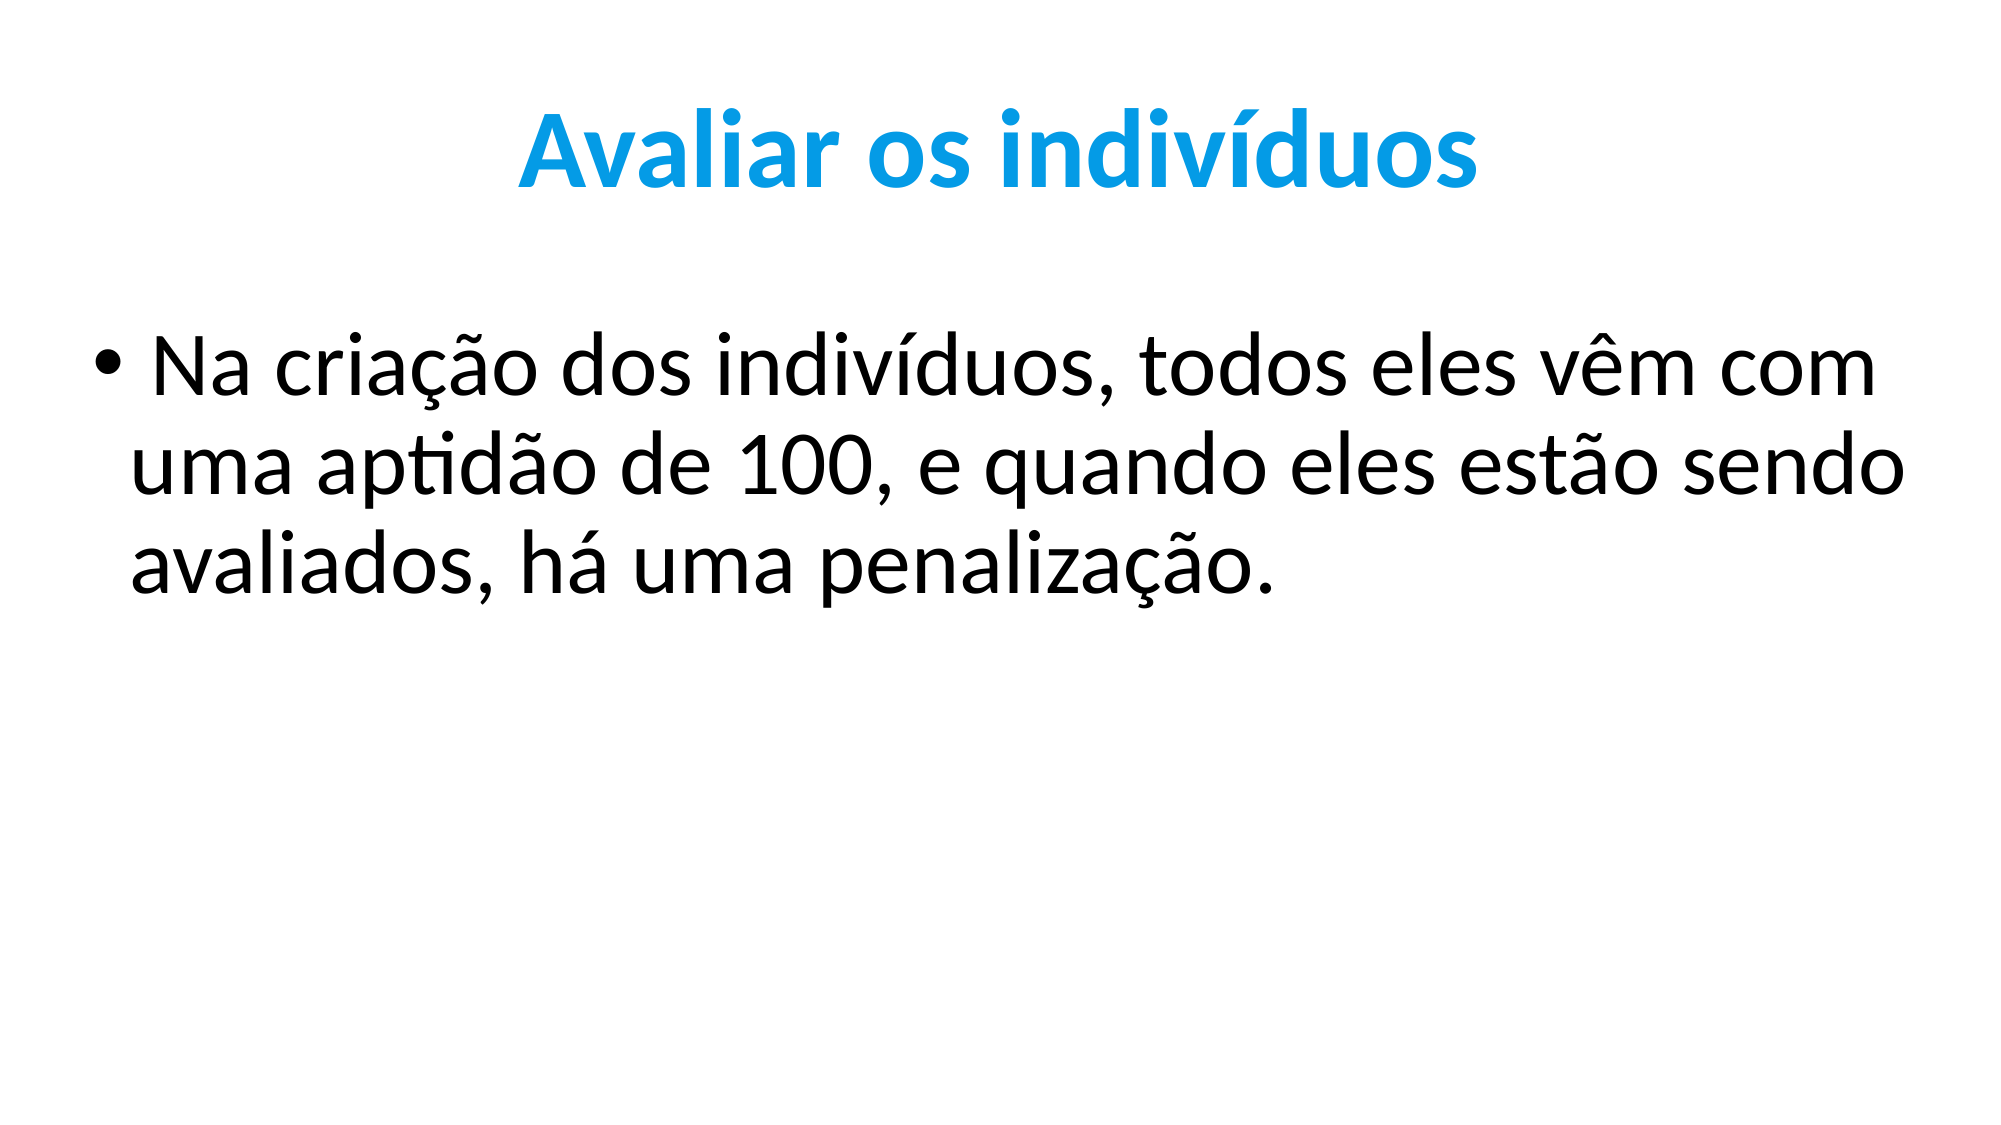

Avaliar os indivíduos

 Na criação dos indivíduos, todos eles vêm com uma aptidão de 100, e quando eles estão sendo avaliados, há uma penalização.